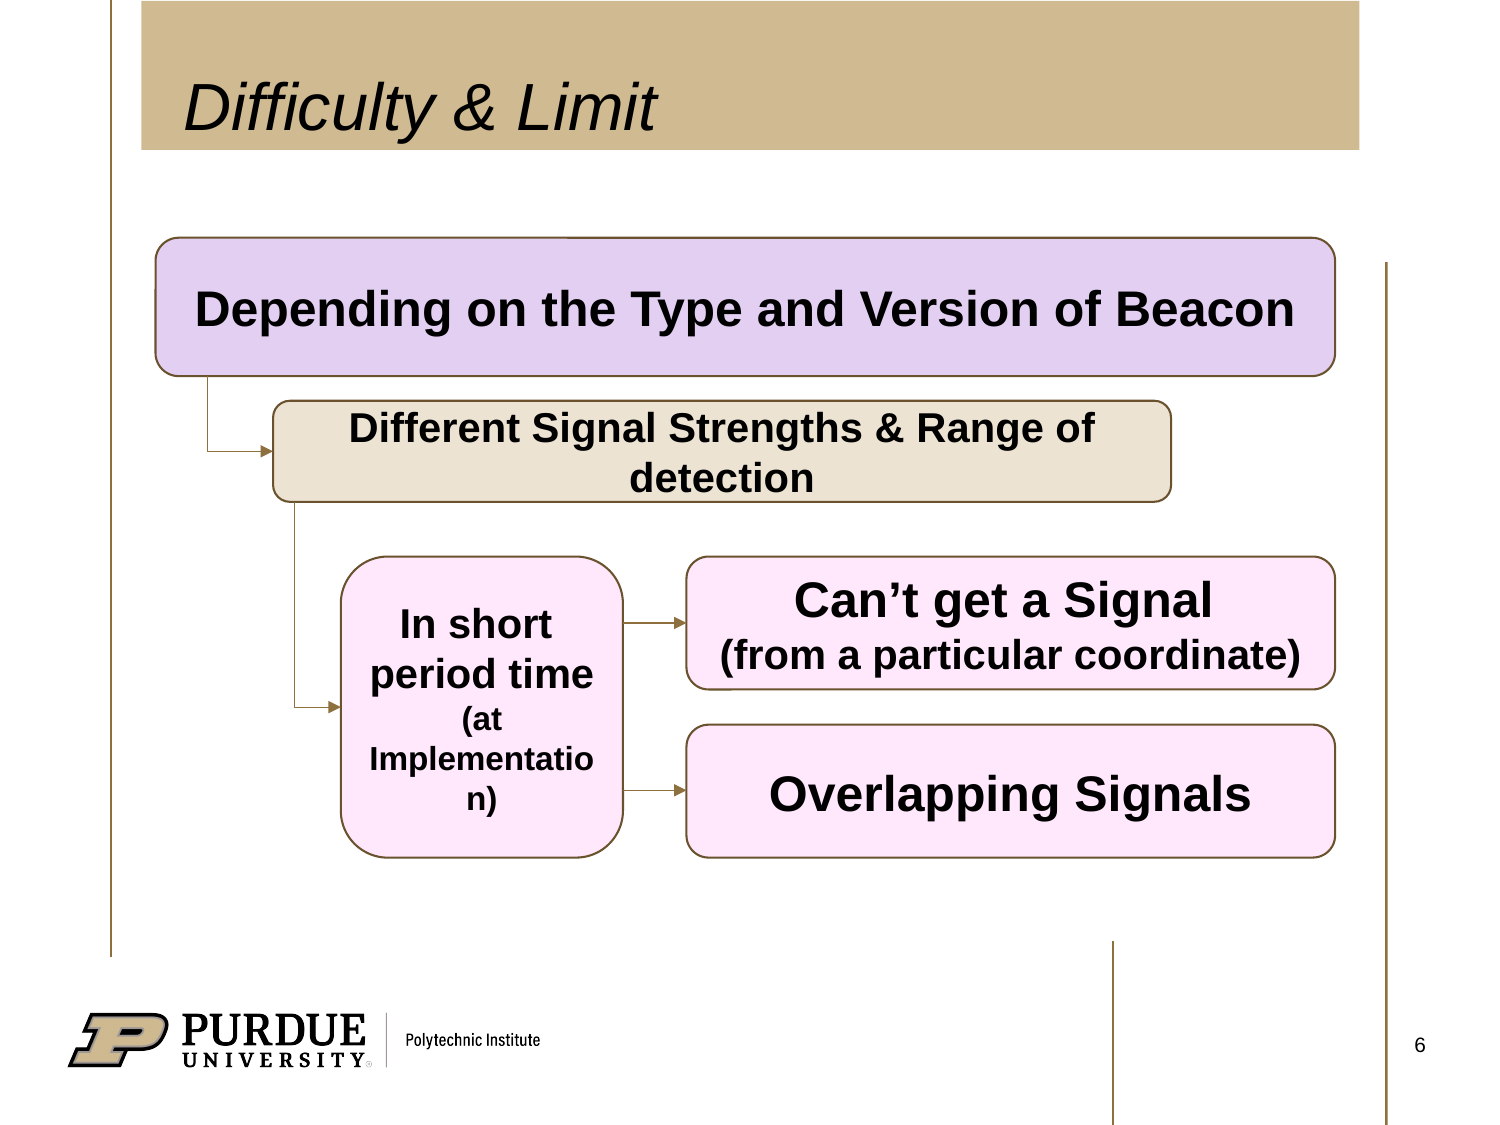

# Difficulty & Limit
Depending on the Type and Version of Beacon
Different Signal Strengths & Range of detection
In short
period time
(at Implementation)
Can’t get a Signal
(from a particular coordinate)
Overlapping Signals
6